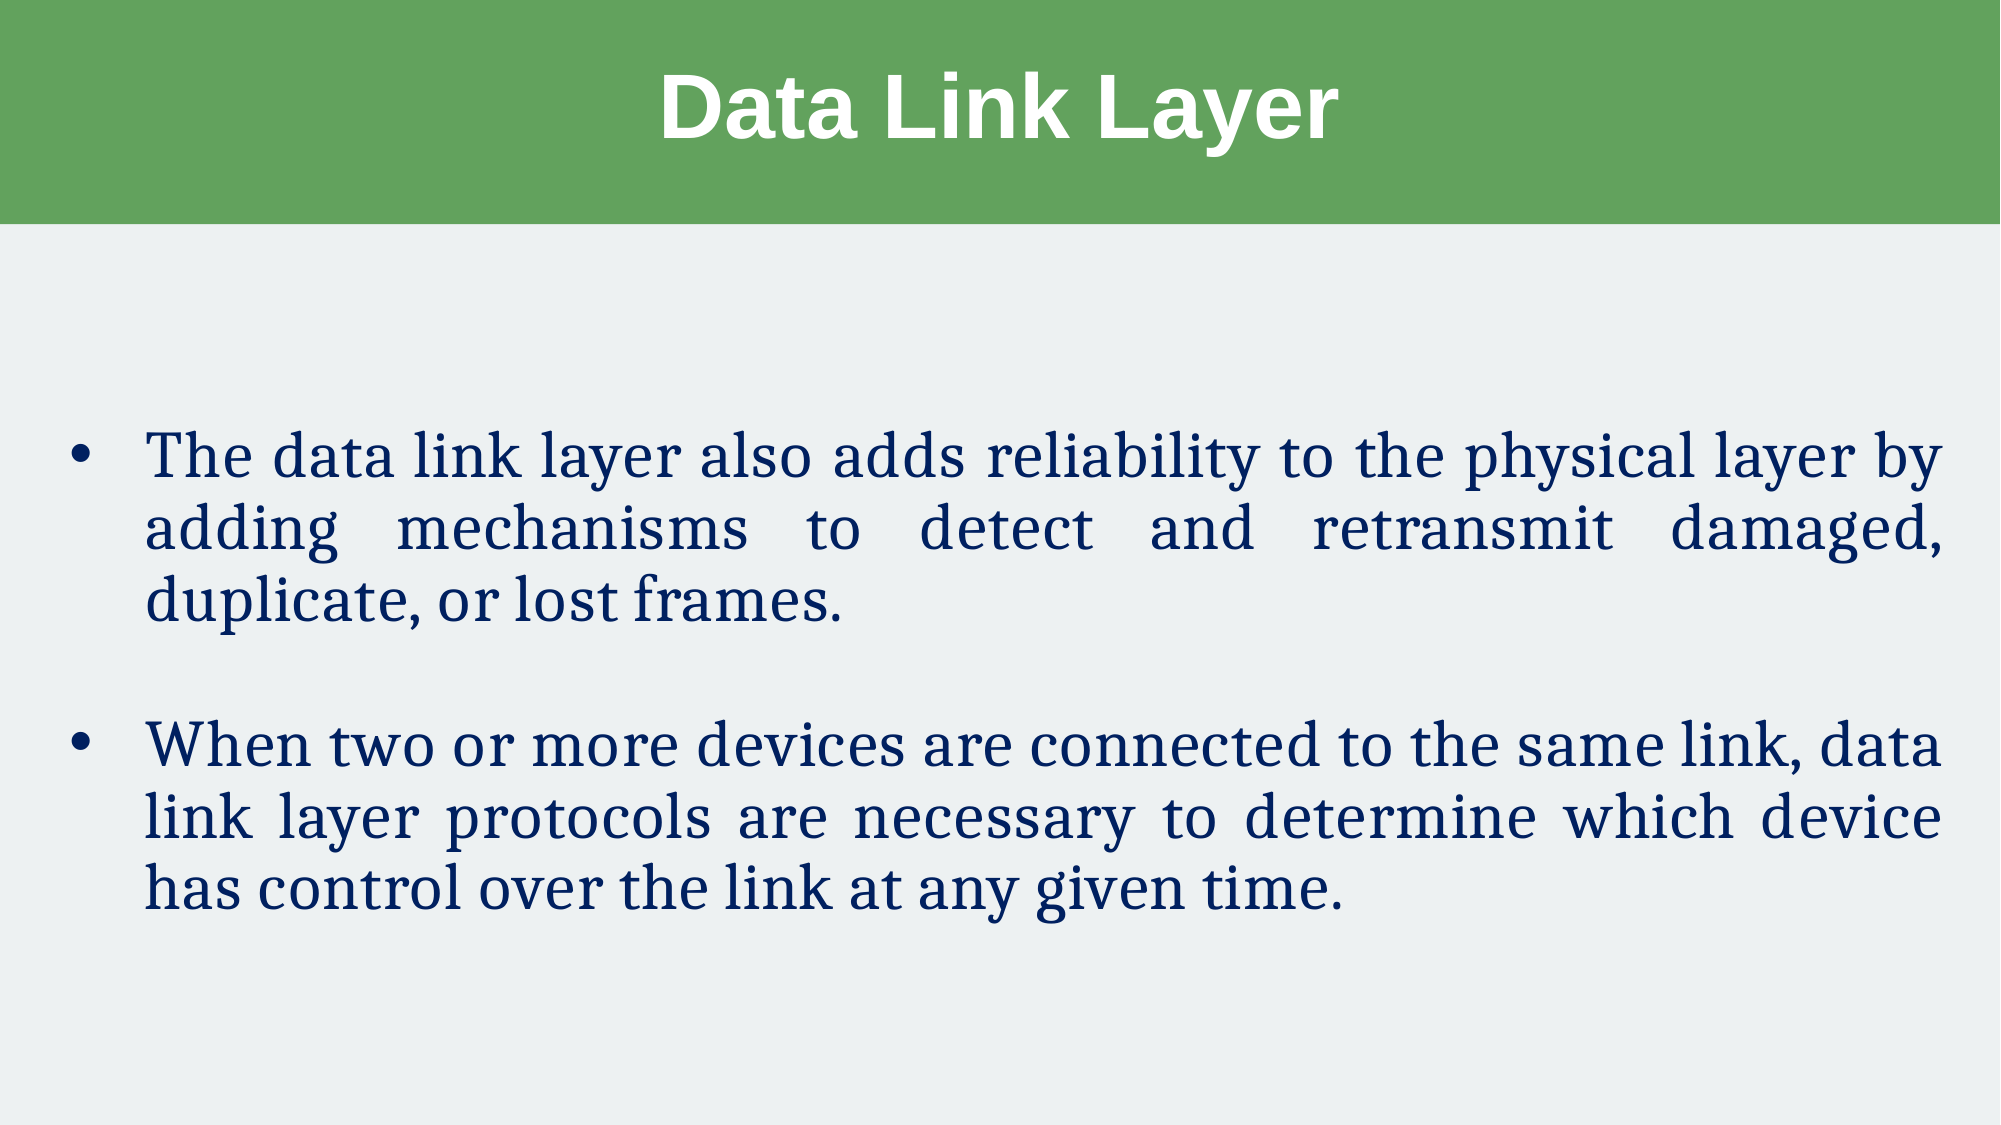

# Data Link Layer
The data link layer also adds reliability to the physical layer by adding mechanisms to detect and retransmit damaged, duplicate, or lost frames.

When two or more devices are connected to the same link, data link layer protocols are necessary to determine which device has control over the link at any given time.